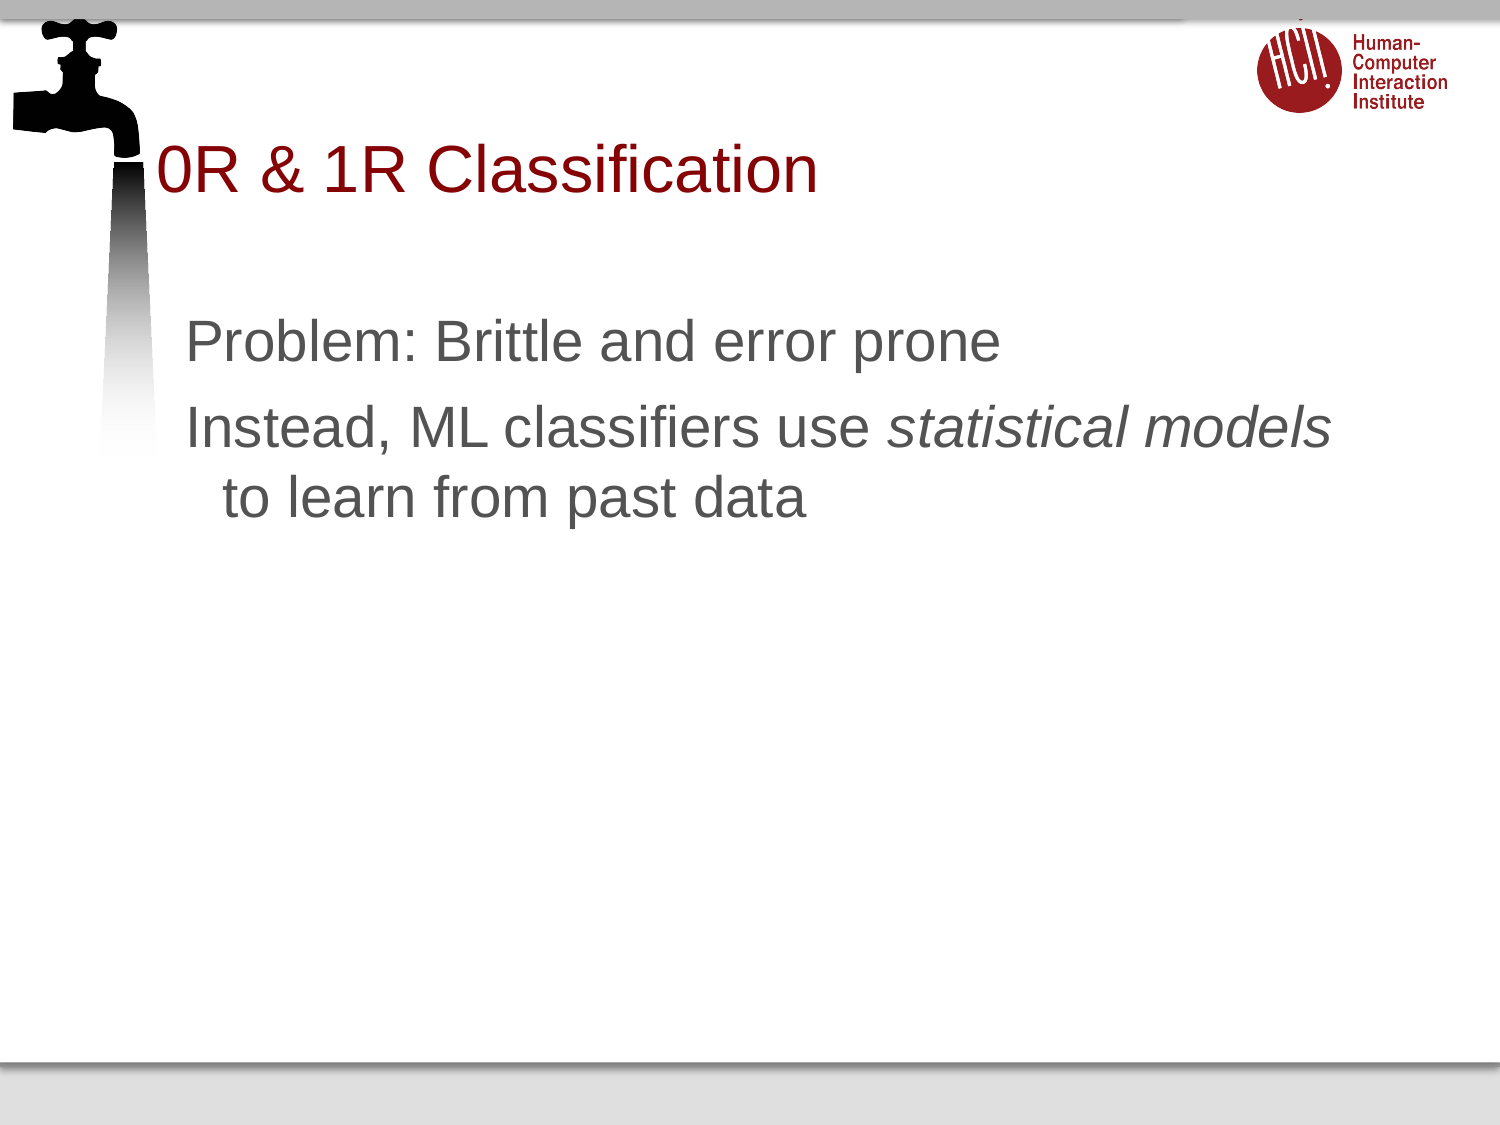

# 0R & 1R Classification
Problem: Brittle and error prone
Instead, ML classifiers use statistical models to learn from past data